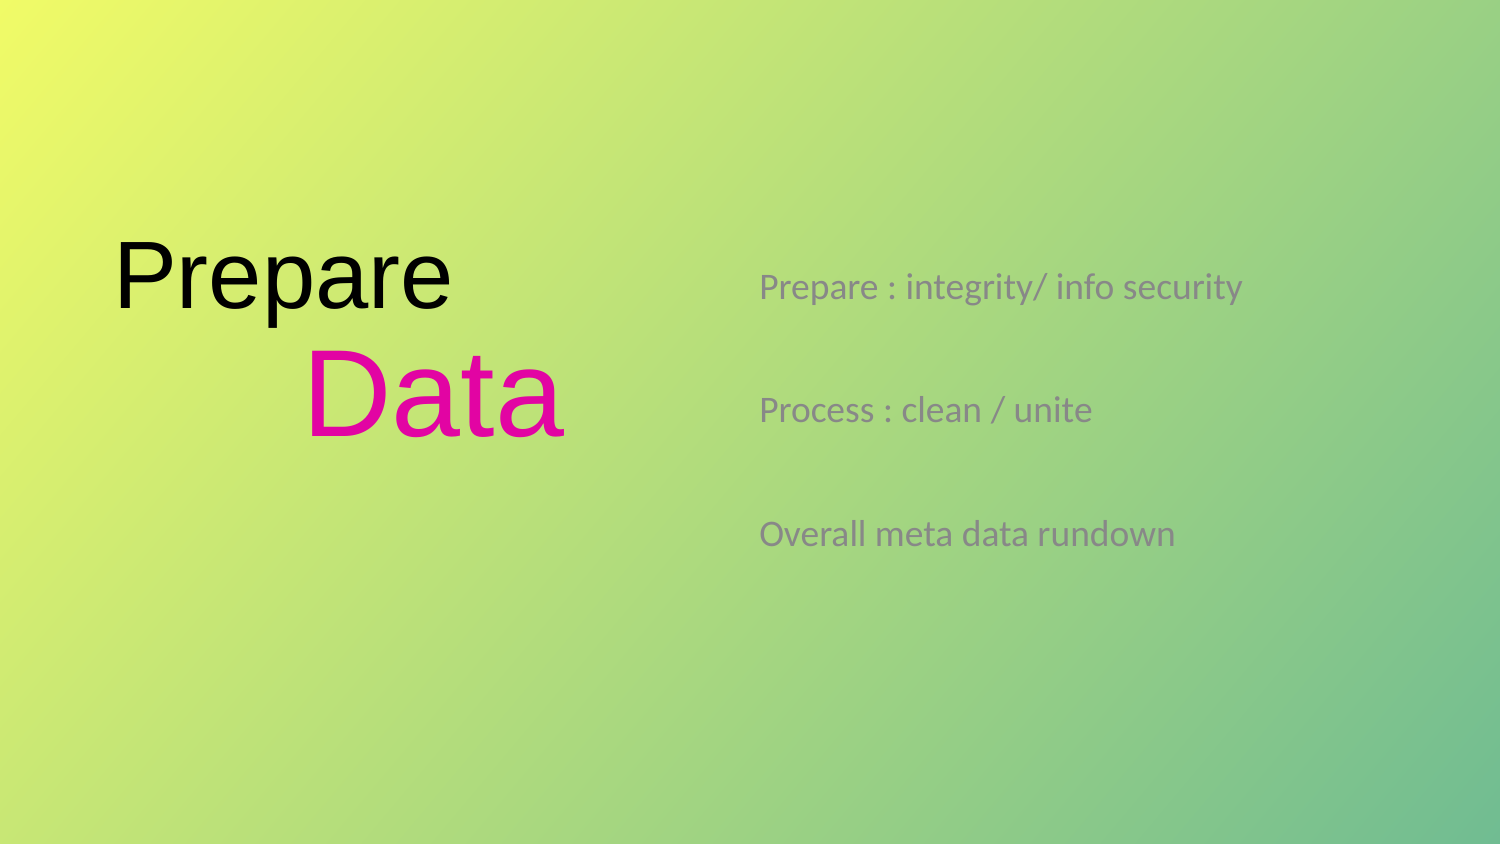

# Prepare Data
Prepare : integrity/ info security

Process : clean / unite

Overall meta data rundown